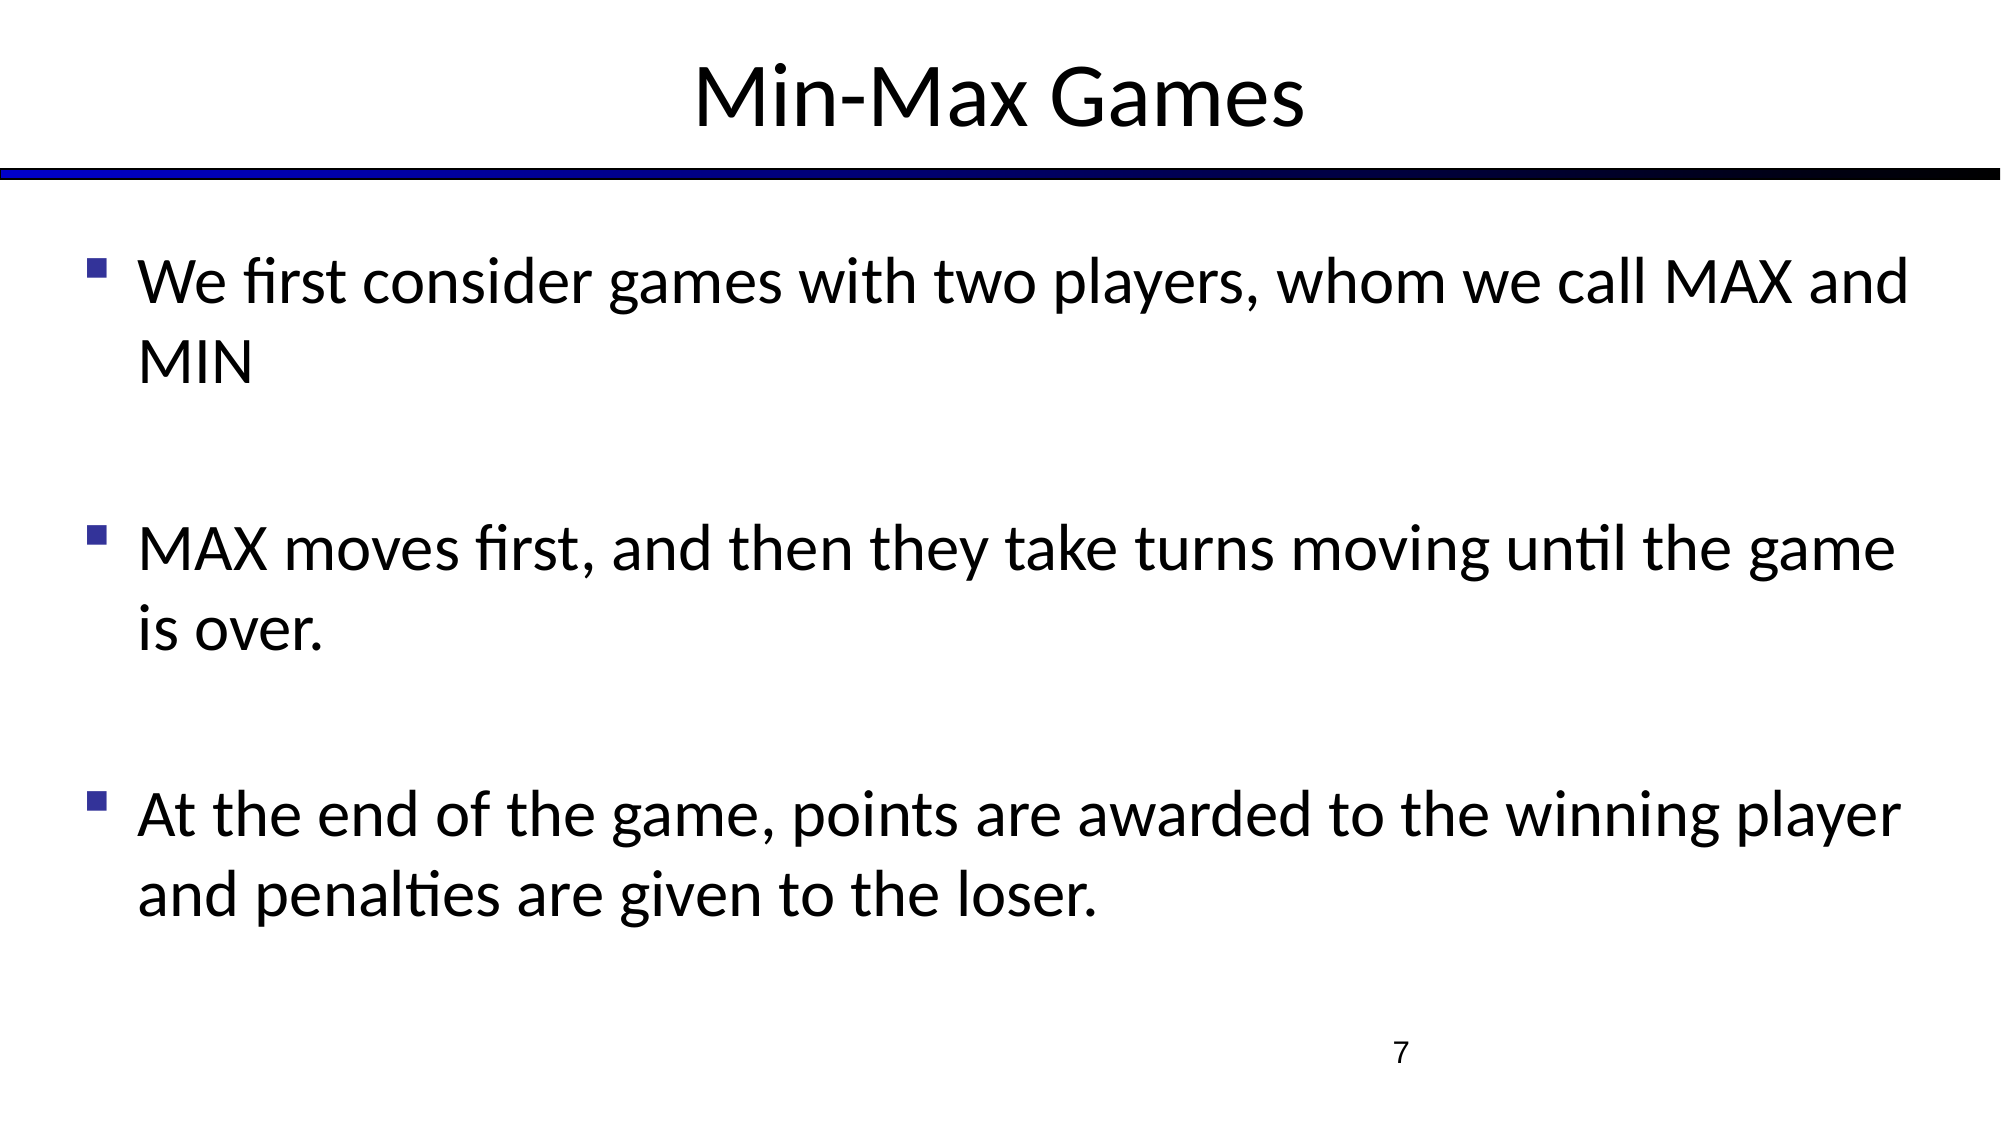

# Min-Max Games
We first consider games with two players, whom we call MAX and MIN

MAX moves first, and then they take turns moving until the game is over.

At the end of the game, points are awarded to the winning player and penalties are given to the loser.

7